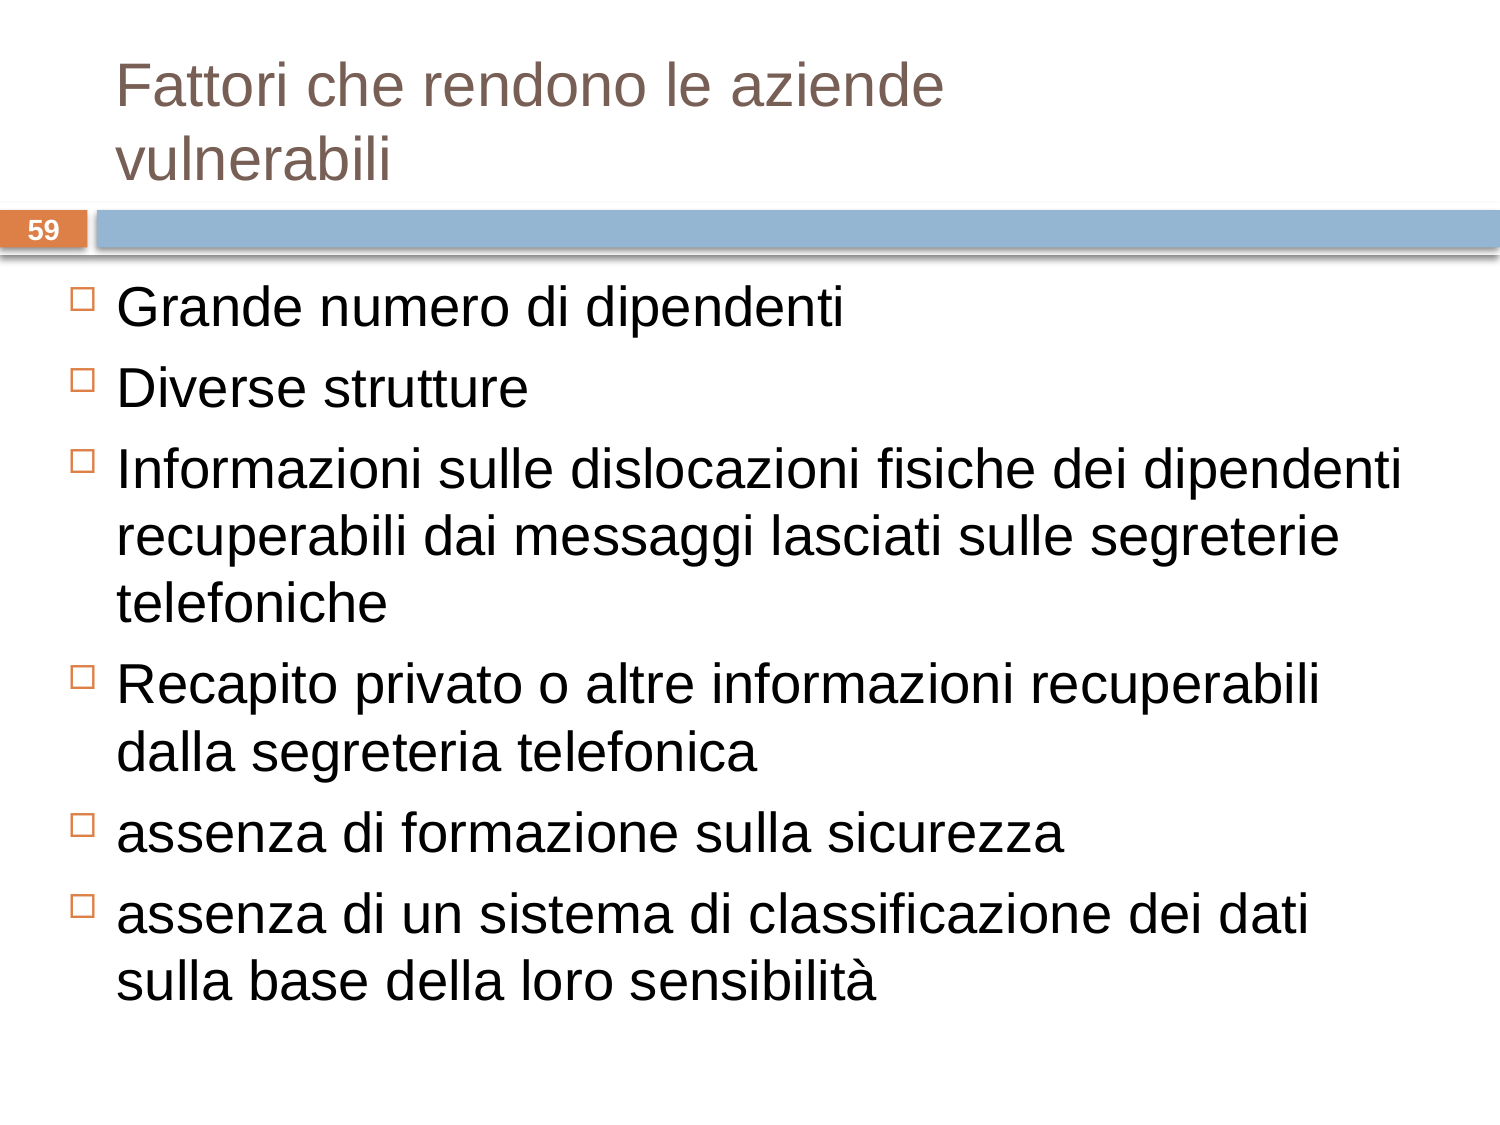

# Fattori che rendono le aziende vulnerabili
59
Grande numero di dipendenti
Diverse strutture
Informazioni sulle dislocazioni fisiche dei dipendenti recuperabili dai messaggi lasciati sulle segreterie telefoniche
Recapito privato o altre informazioni recuperabili dalla segreteria telefonica
assenza di formazione sulla sicurezza
assenza di un sistema di classificazione dei dati sulla base della loro sensibilità